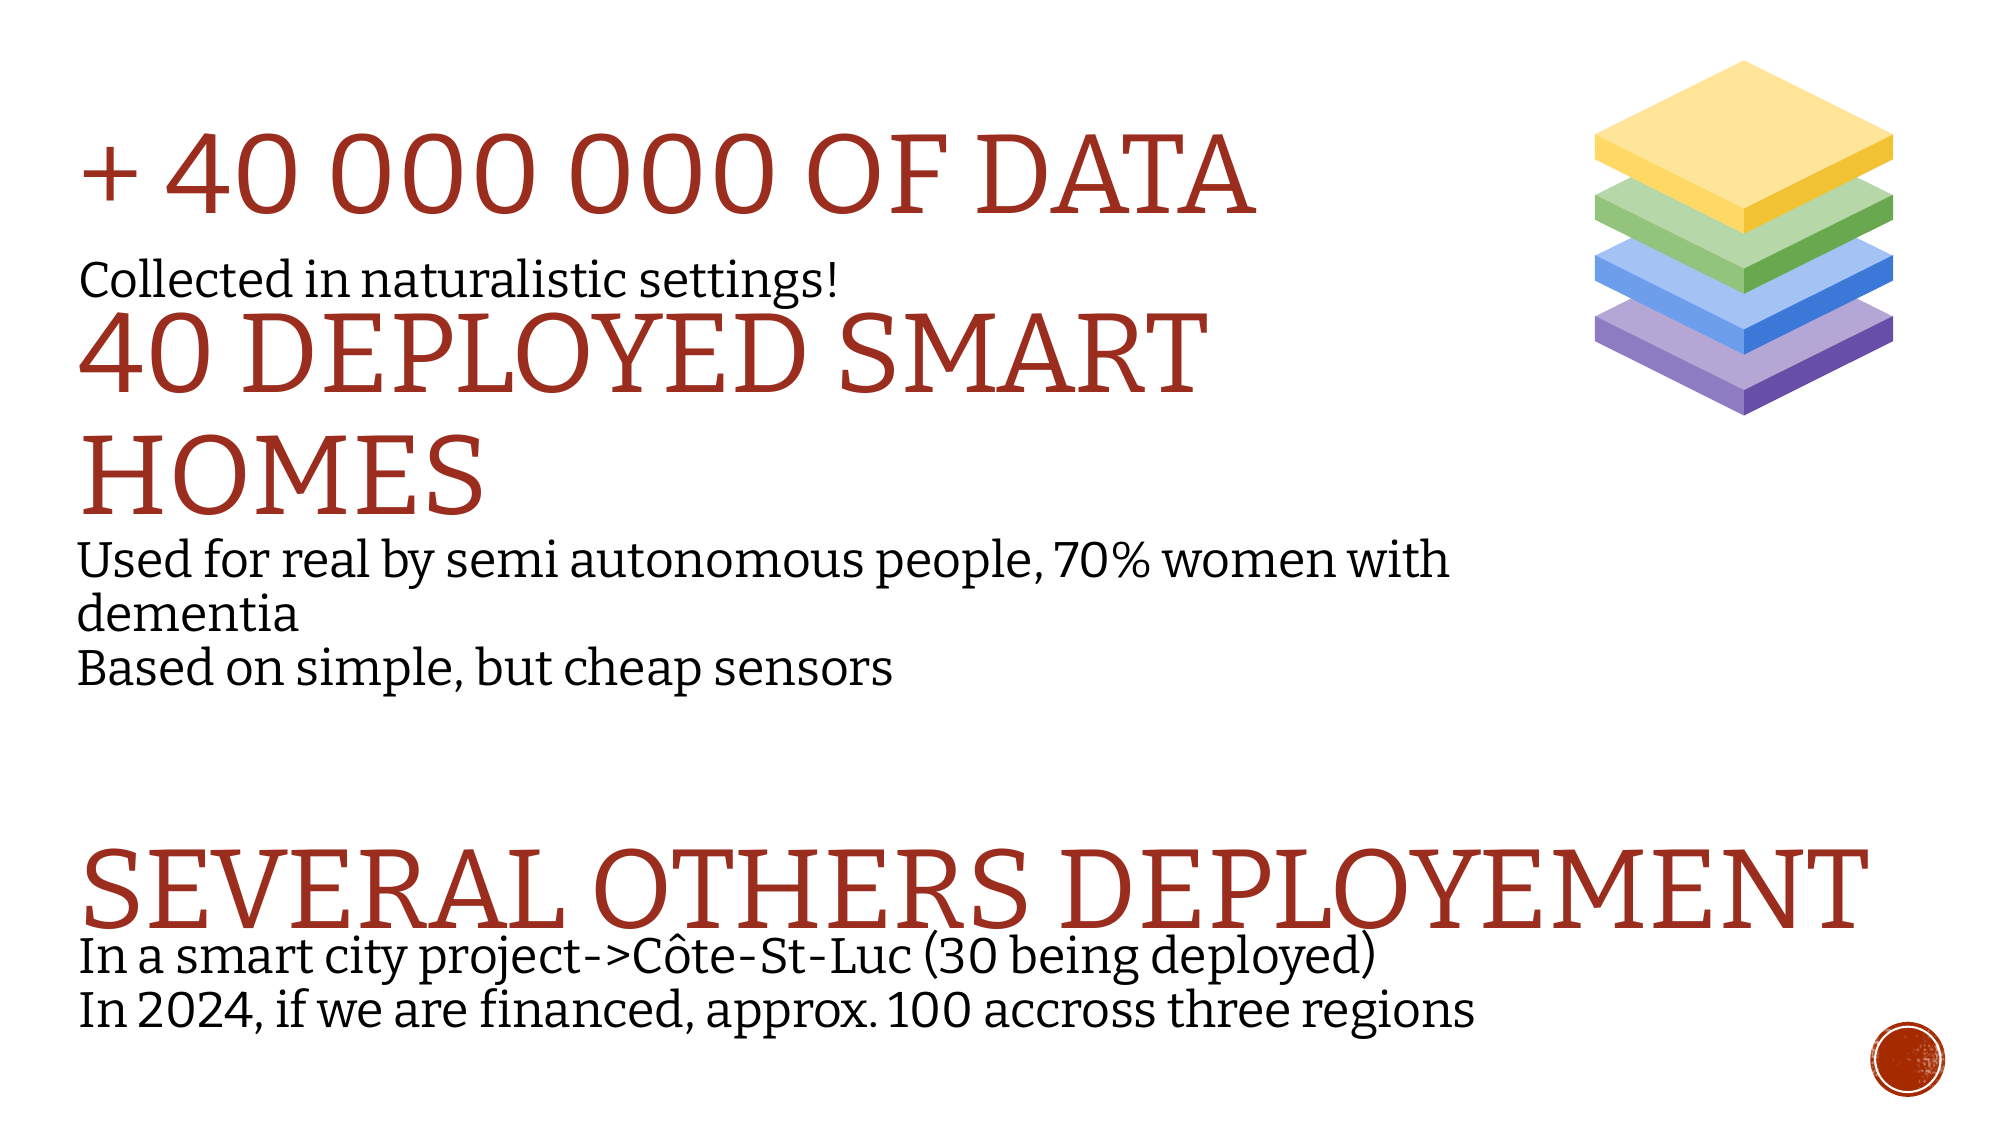

+ 40 000 000 of data
9

Collected in naturalistic settings!
40 deployed smart homes
Used for real by semi autonomous people, 70% women with dementia
Based on simple, but cheap sensors
Several others deployement
In a smart city project->Côte-St-Luc (30 being deployed)
In 2024, if we are financed, approx. 100 accross three regions